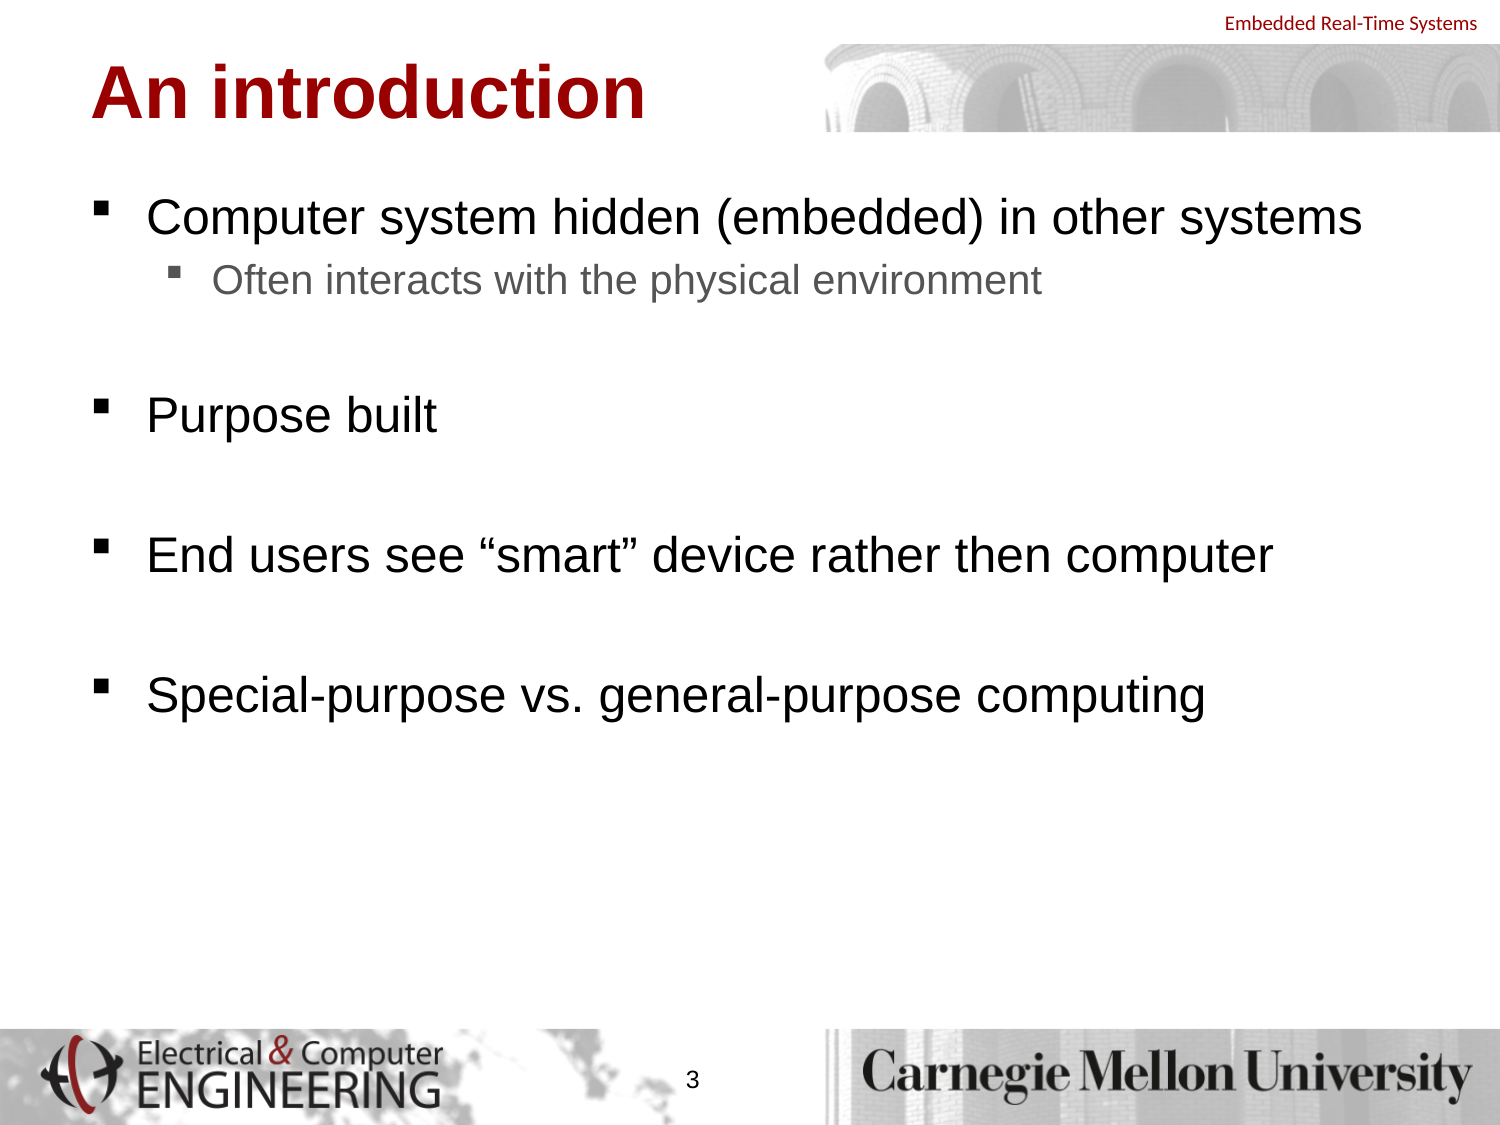

# An introduction
Computer system hidden (embedded) in other systems
Often interacts with the physical environment

Purpose built

End users see “smart” device rather then computer

Special-purpose vs. general-purpose computing
3